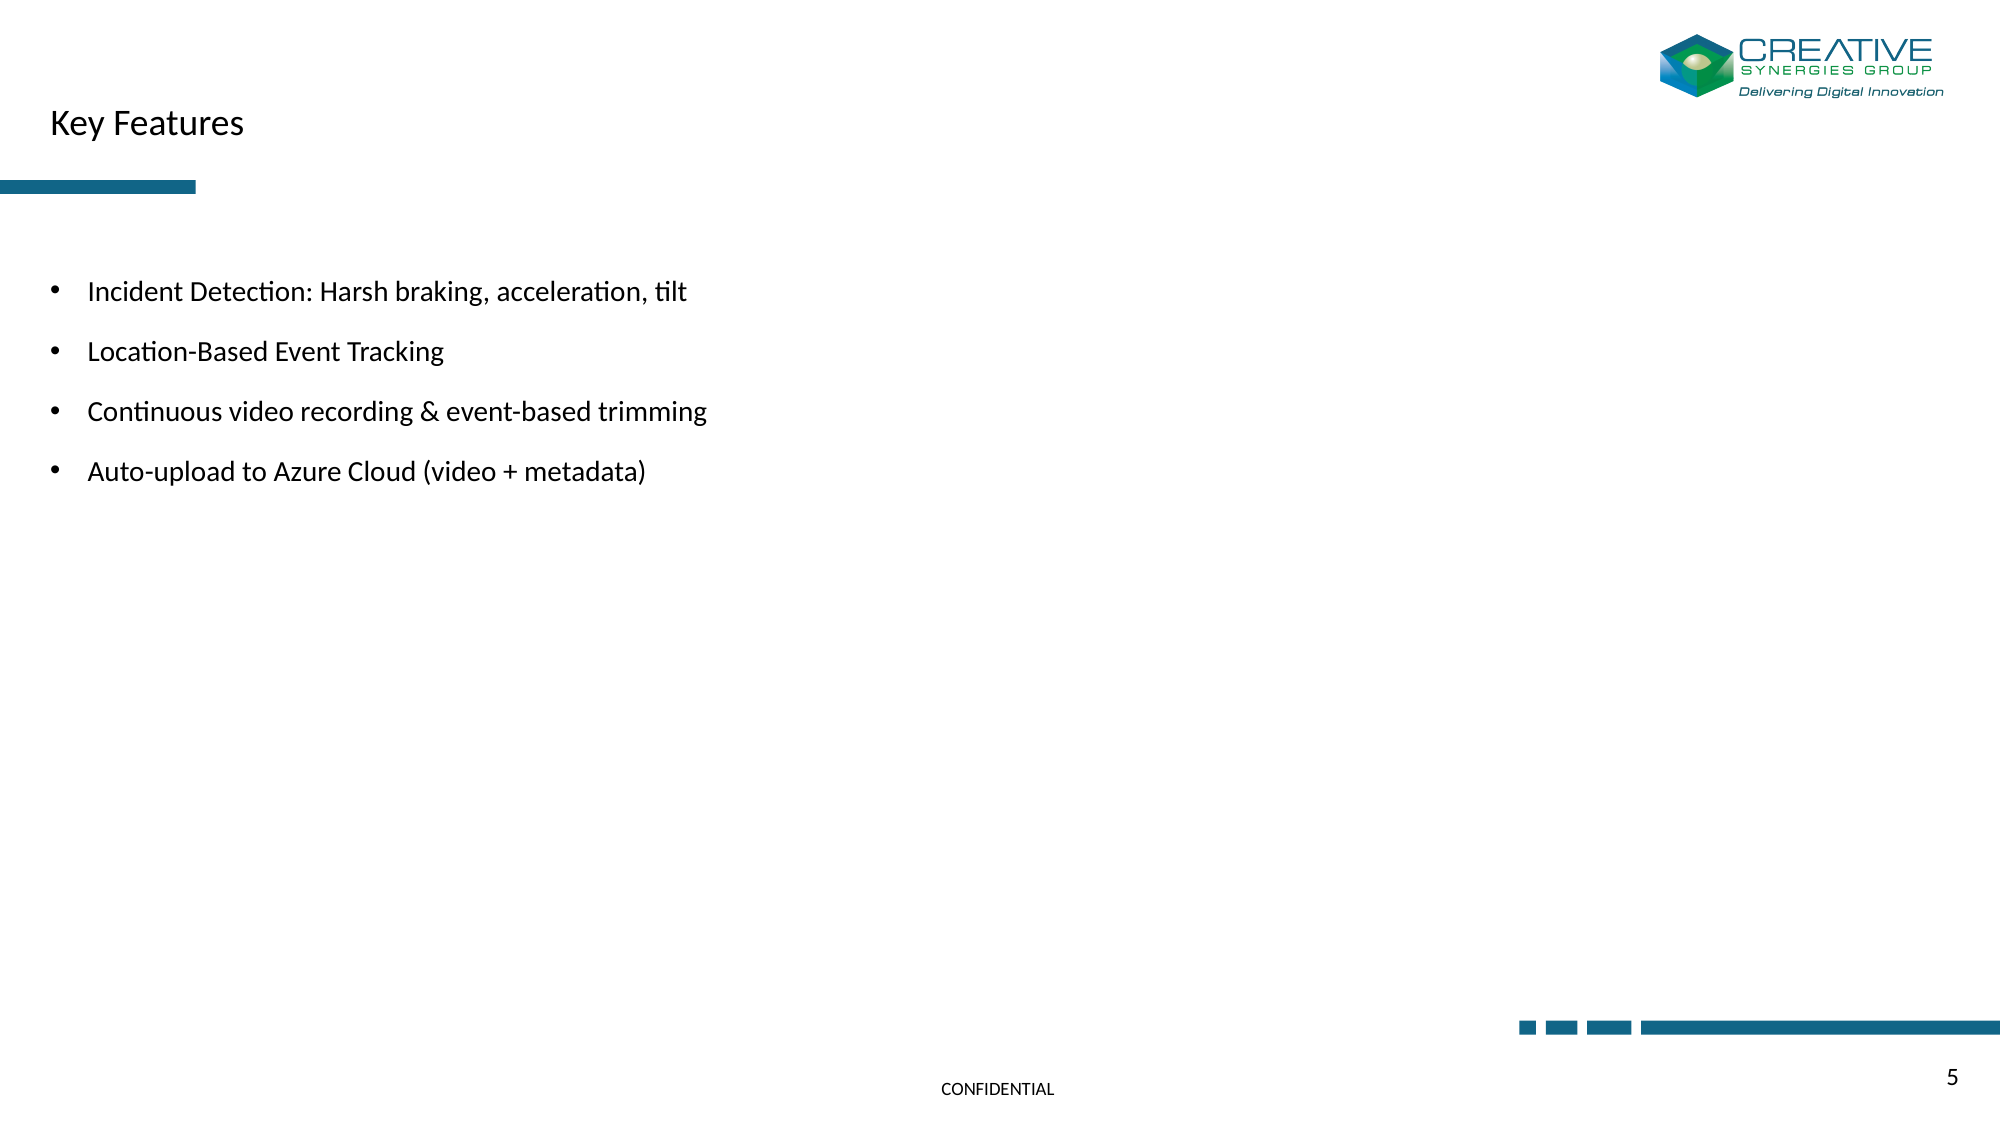

# Key Features

Incident Detection: Harsh braking, acceleration, tilt
Location-Based Event Tracking
Continuous video recording & event-based trimming
Auto-upload to Azure Cloud (video + metadata)

5